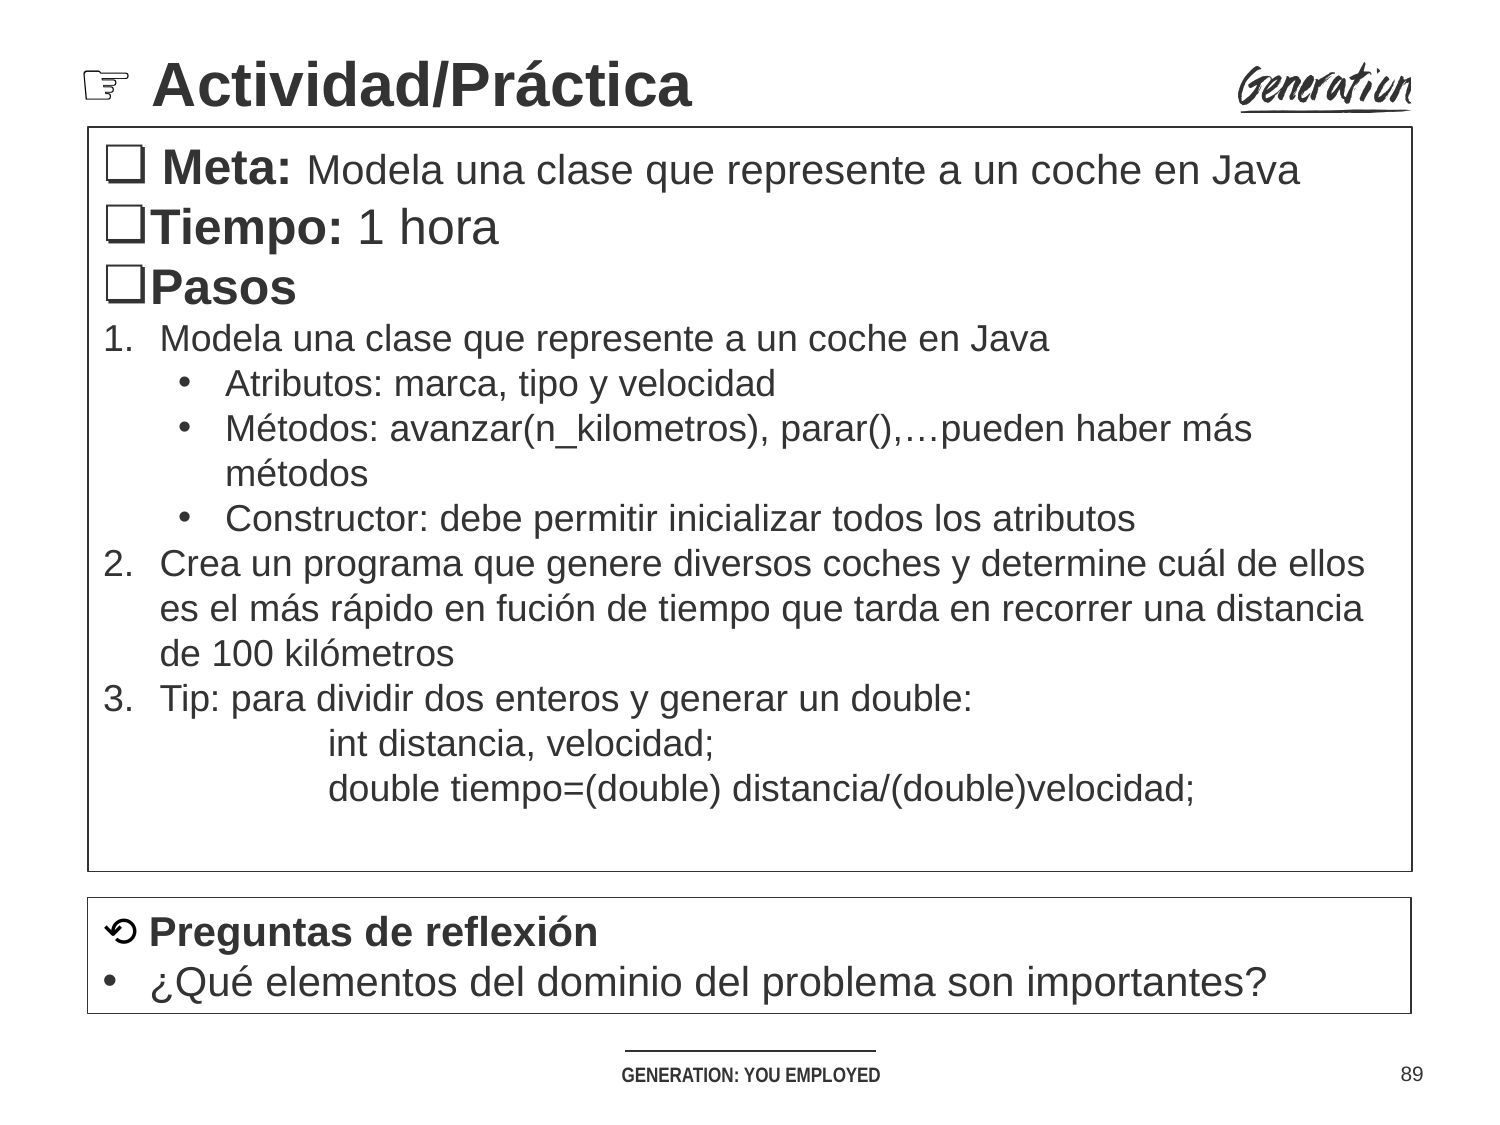

# ☞ Actividad/Práctica
 Meta: Modela una clase que represente a un coche en Java
Tiempo: 1 hora
Pasos
Modela una clase que represente a un coche en Java
Atributos: marca, tipo y velocidad
Métodos: avanzar(n_kilometros), parar(),…pueden haber más métodos
Constructor: debe permitir inicializar todos los atributos
Crea un programa que genere diversos coches y determine cuál de ellos es el más rápido en fución de tiempo que tarda en recorrer una distancia de 100 kilómetros
Tip: para dividir dos enteros y generar un double:
int distancia, velocidad;
double tiempo=(double) distancia/(double)velocidad;
⟲ Preguntas de reflexión
¿Qué elementos del dominio del problema son importantes?